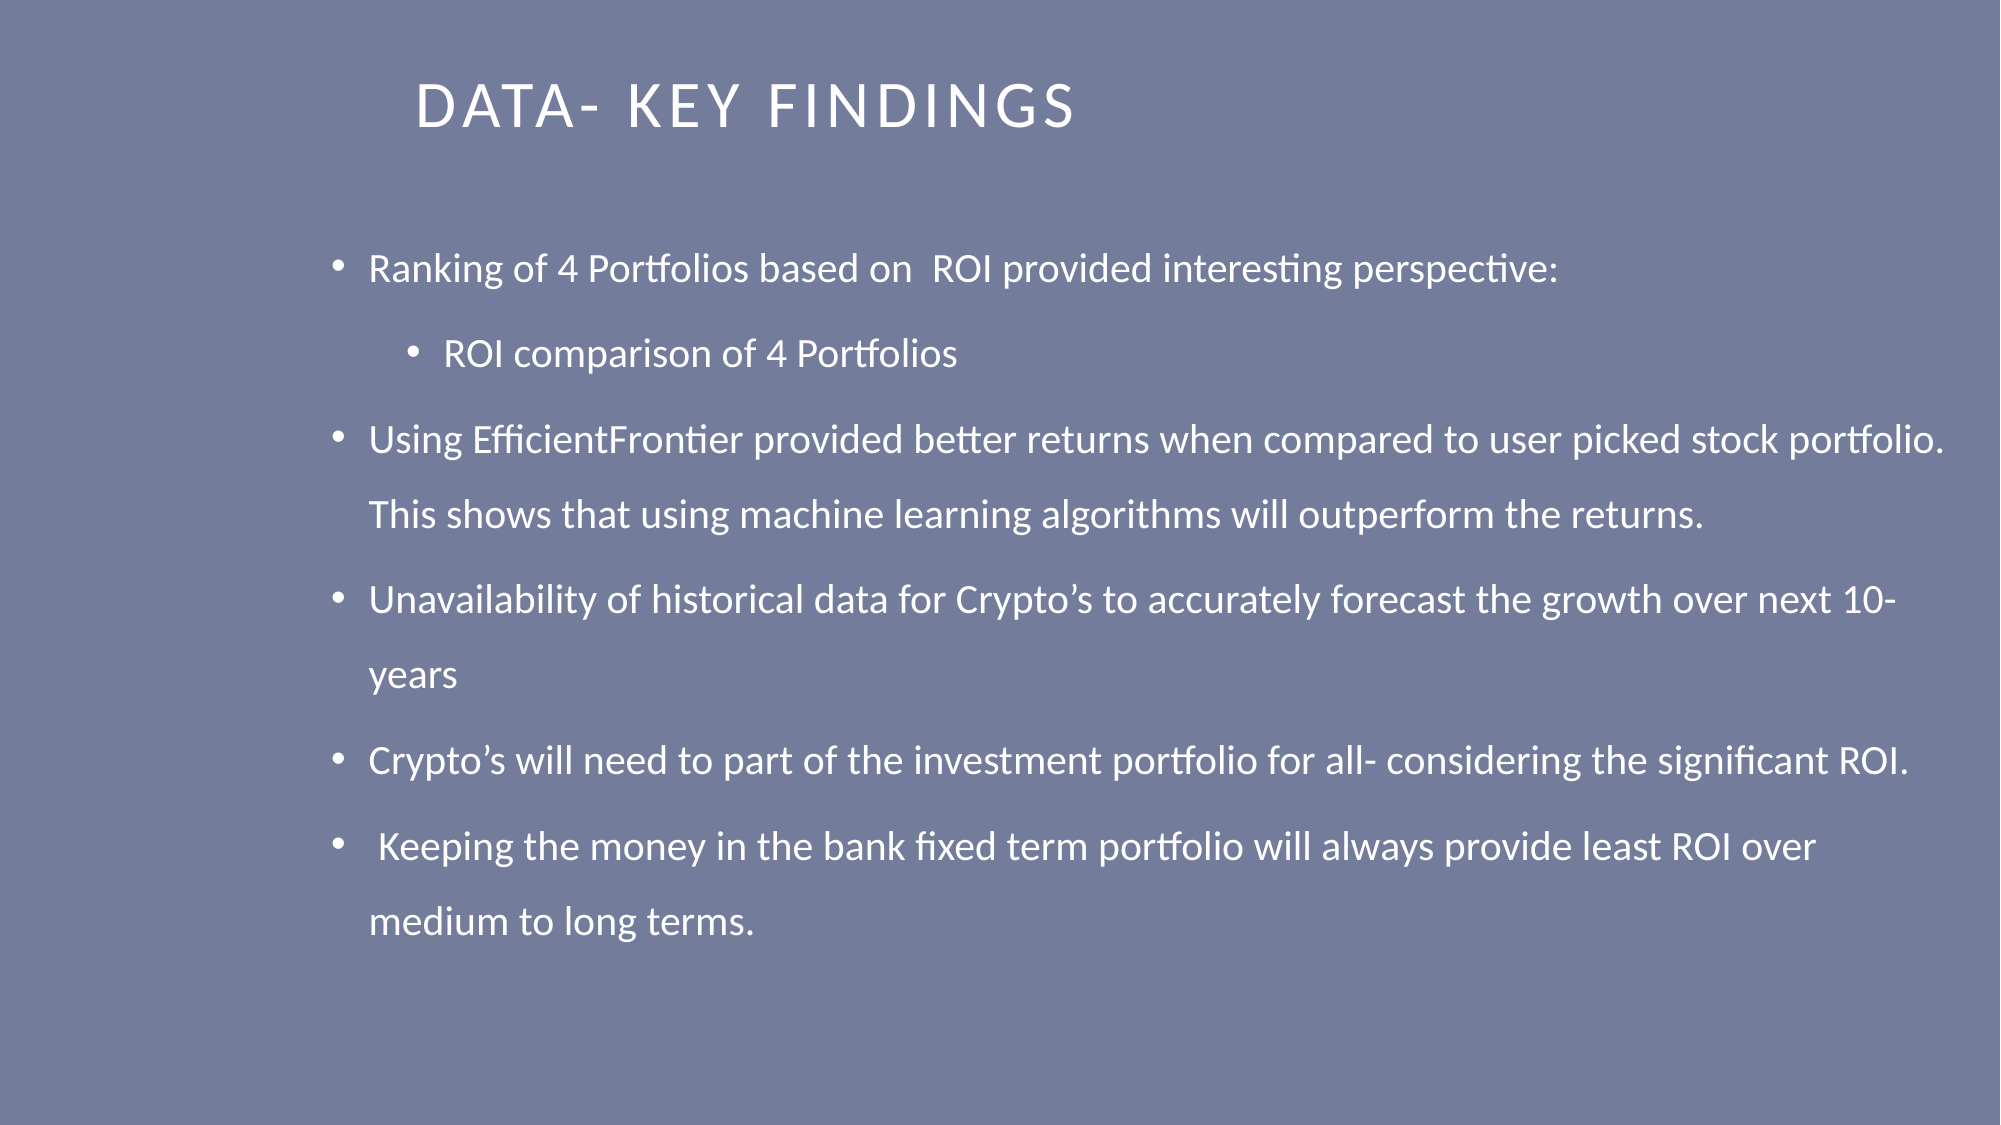

# Data- KEY FINDINGS

Ranking of 4 Portfolios based on  ROI provided interesting perspective:
ROI comparison of 4 Portfolios
Using EfficientFrontier provided better returns when compared to user picked stock portfolio. This shows that using machine learning algorithms will outperform the returns.
Unavailability of historical data for Crypto’s to accurately forecast the growth over next 10-years
Crypto’s will need to part of the investment portfolio for all- considering the significant ROI.
 Keeping the money in the bank fixed term portfolio will always provide least ROI over medium to long terms.
12